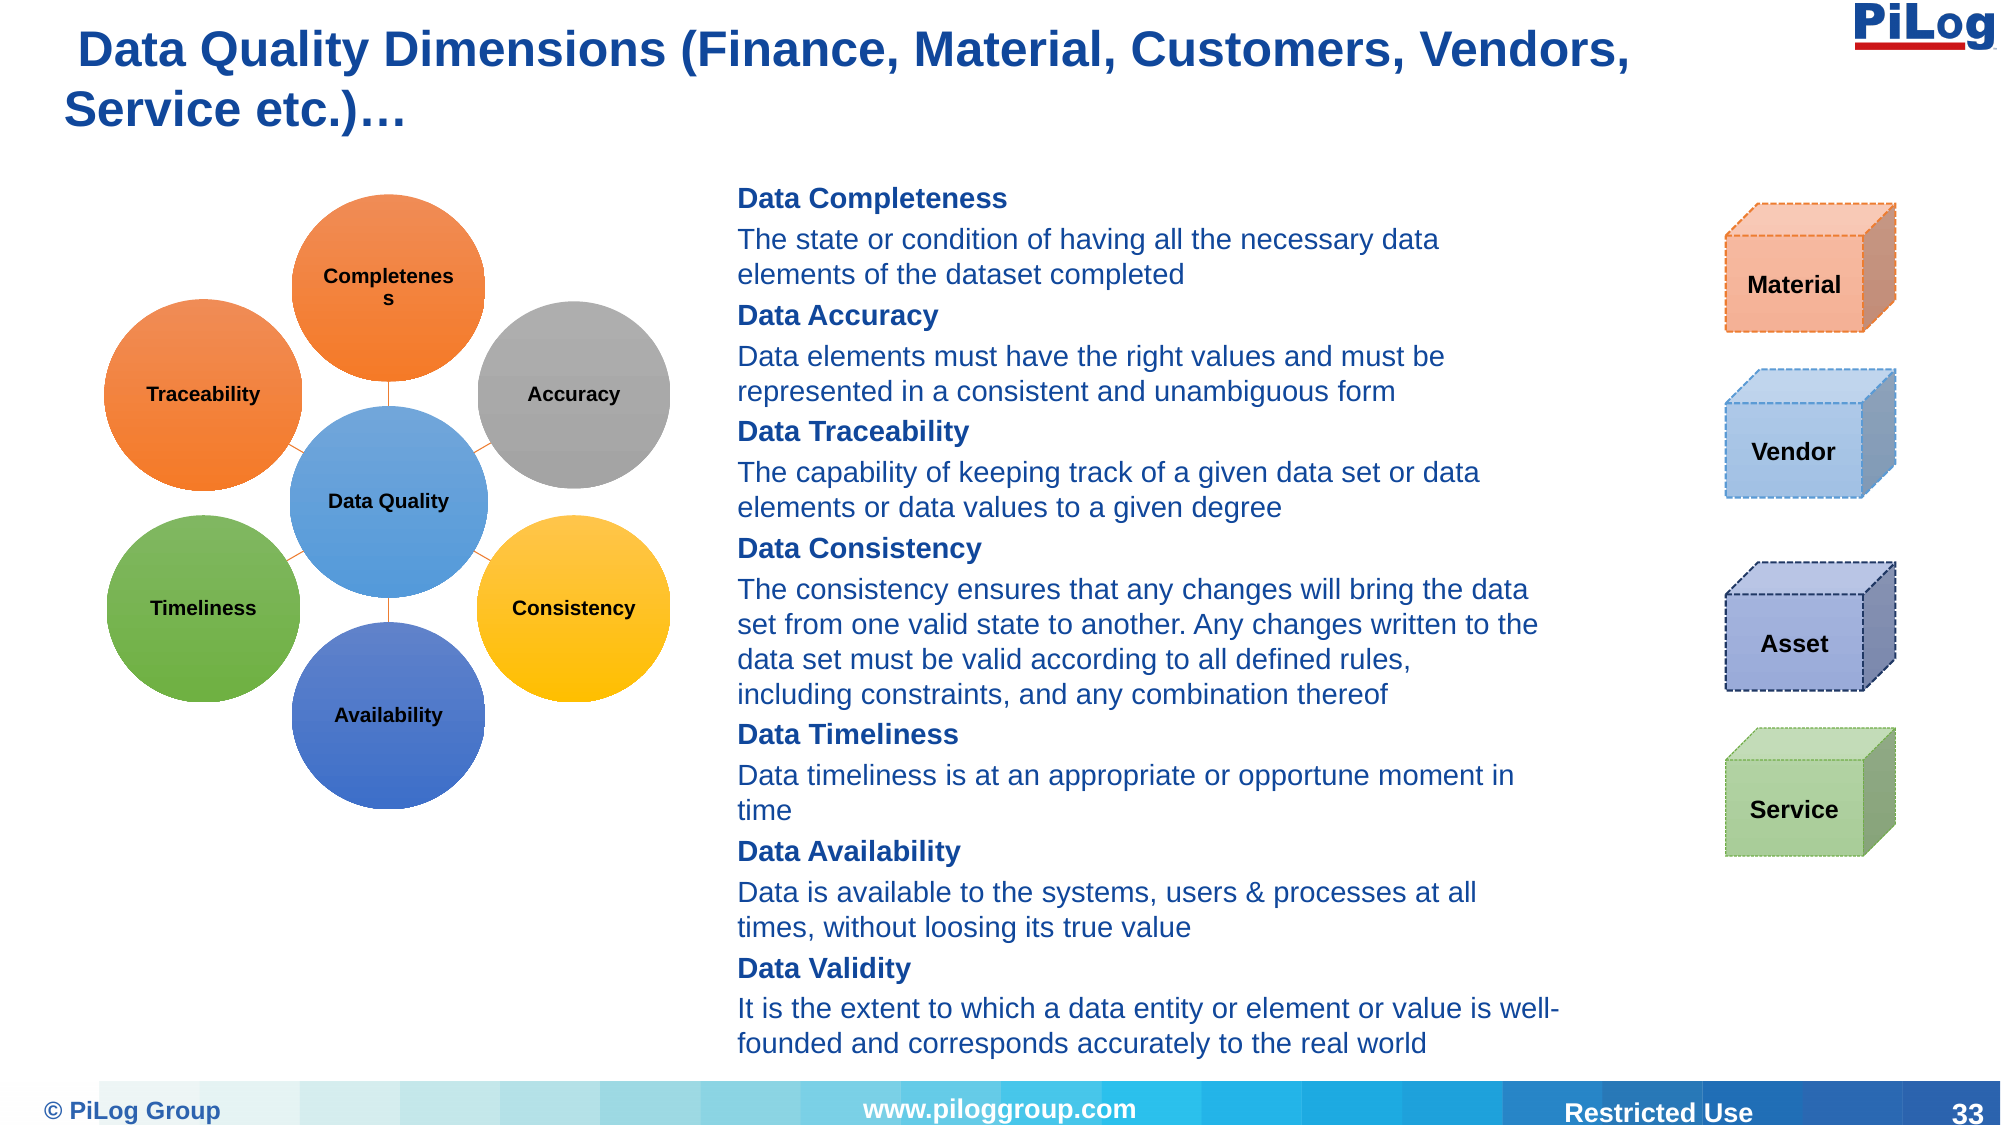

Data Quality Dimensions (Finance, Material, Customers, Vendors, Service etc.)…
Data Completeness
The state or condition of having all the necessary data elements of the dataset completed
Data Accuracy
Data elements must have the right values and must be represented in a consistent and unambiguous form
Data Traceability
The capability of keeping track of a given data set or data elements or data values to a given degree
Data Consistency
The consistency ensures that any changes will bring the data set from one valid state to another. Any changes written to the data set must be valid according to all defined rules, including constraints, and any combination thereof
Data Timeliness
Data timeliness is at an appropriate or opportune moment in time
Data Availability
Data is available to the systems, users & processes at all times, without loosing its true value
Data Validity
It is the extent to which a data entity or element or value is well-founded and corresponds accurately to the real world
Data Quality

Completeness

Accuracy

Consistency

Availability

Timeliness

Traceability
Material
Vendor
Asset
Service
© PiLog Group
www.piloggroup.com
33
Restricted Use